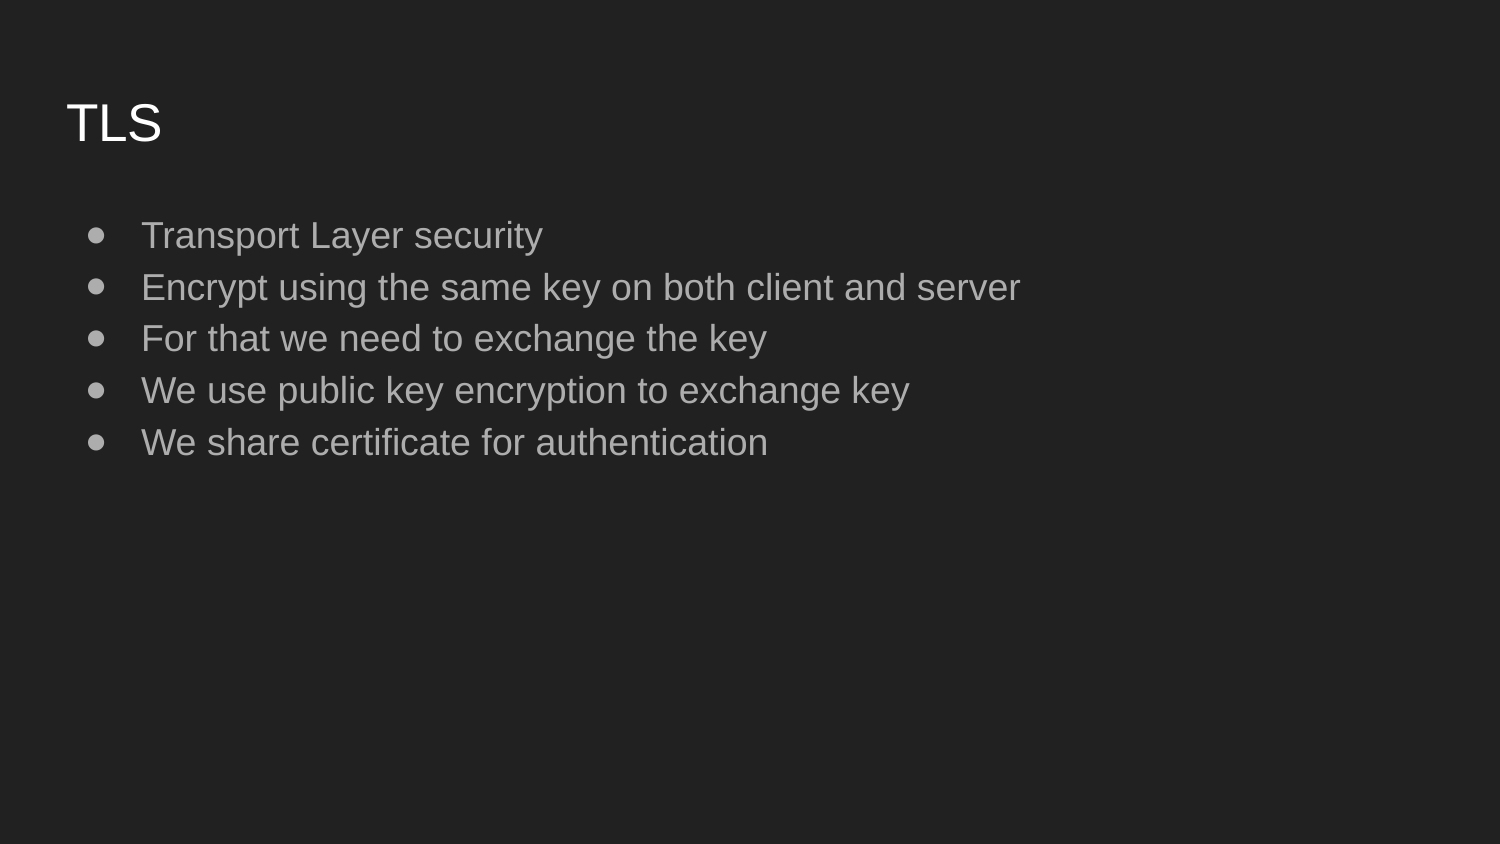

# TLS
Transport Layer security
Encrypt using the same key on both client and server
For that we need to exchange the key
We use public key encryption to exchange key
We share certificate for authentication